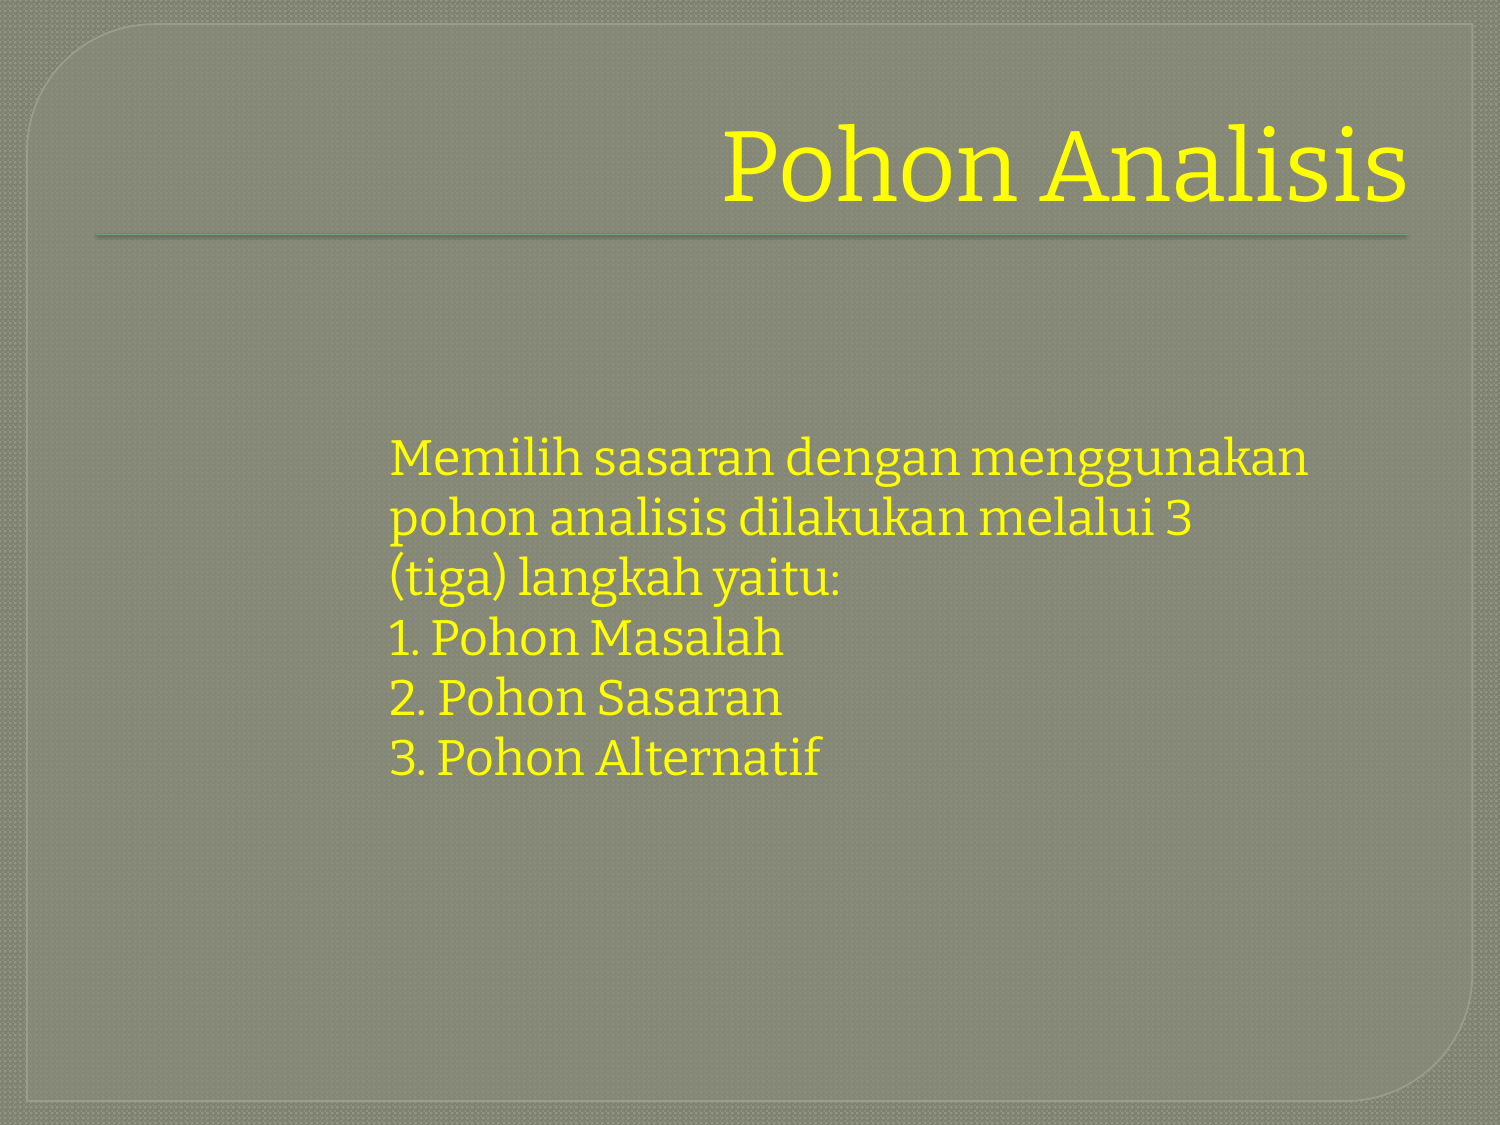

# Pohon Analisis
Memilih sasaran dengan menggunakan
pohon analisis dilakukan melalui 3
(tiga) langkah yaitu:
1. Pohon Masalah
2. Pohon Sasaran
3. Pohon Alternatif